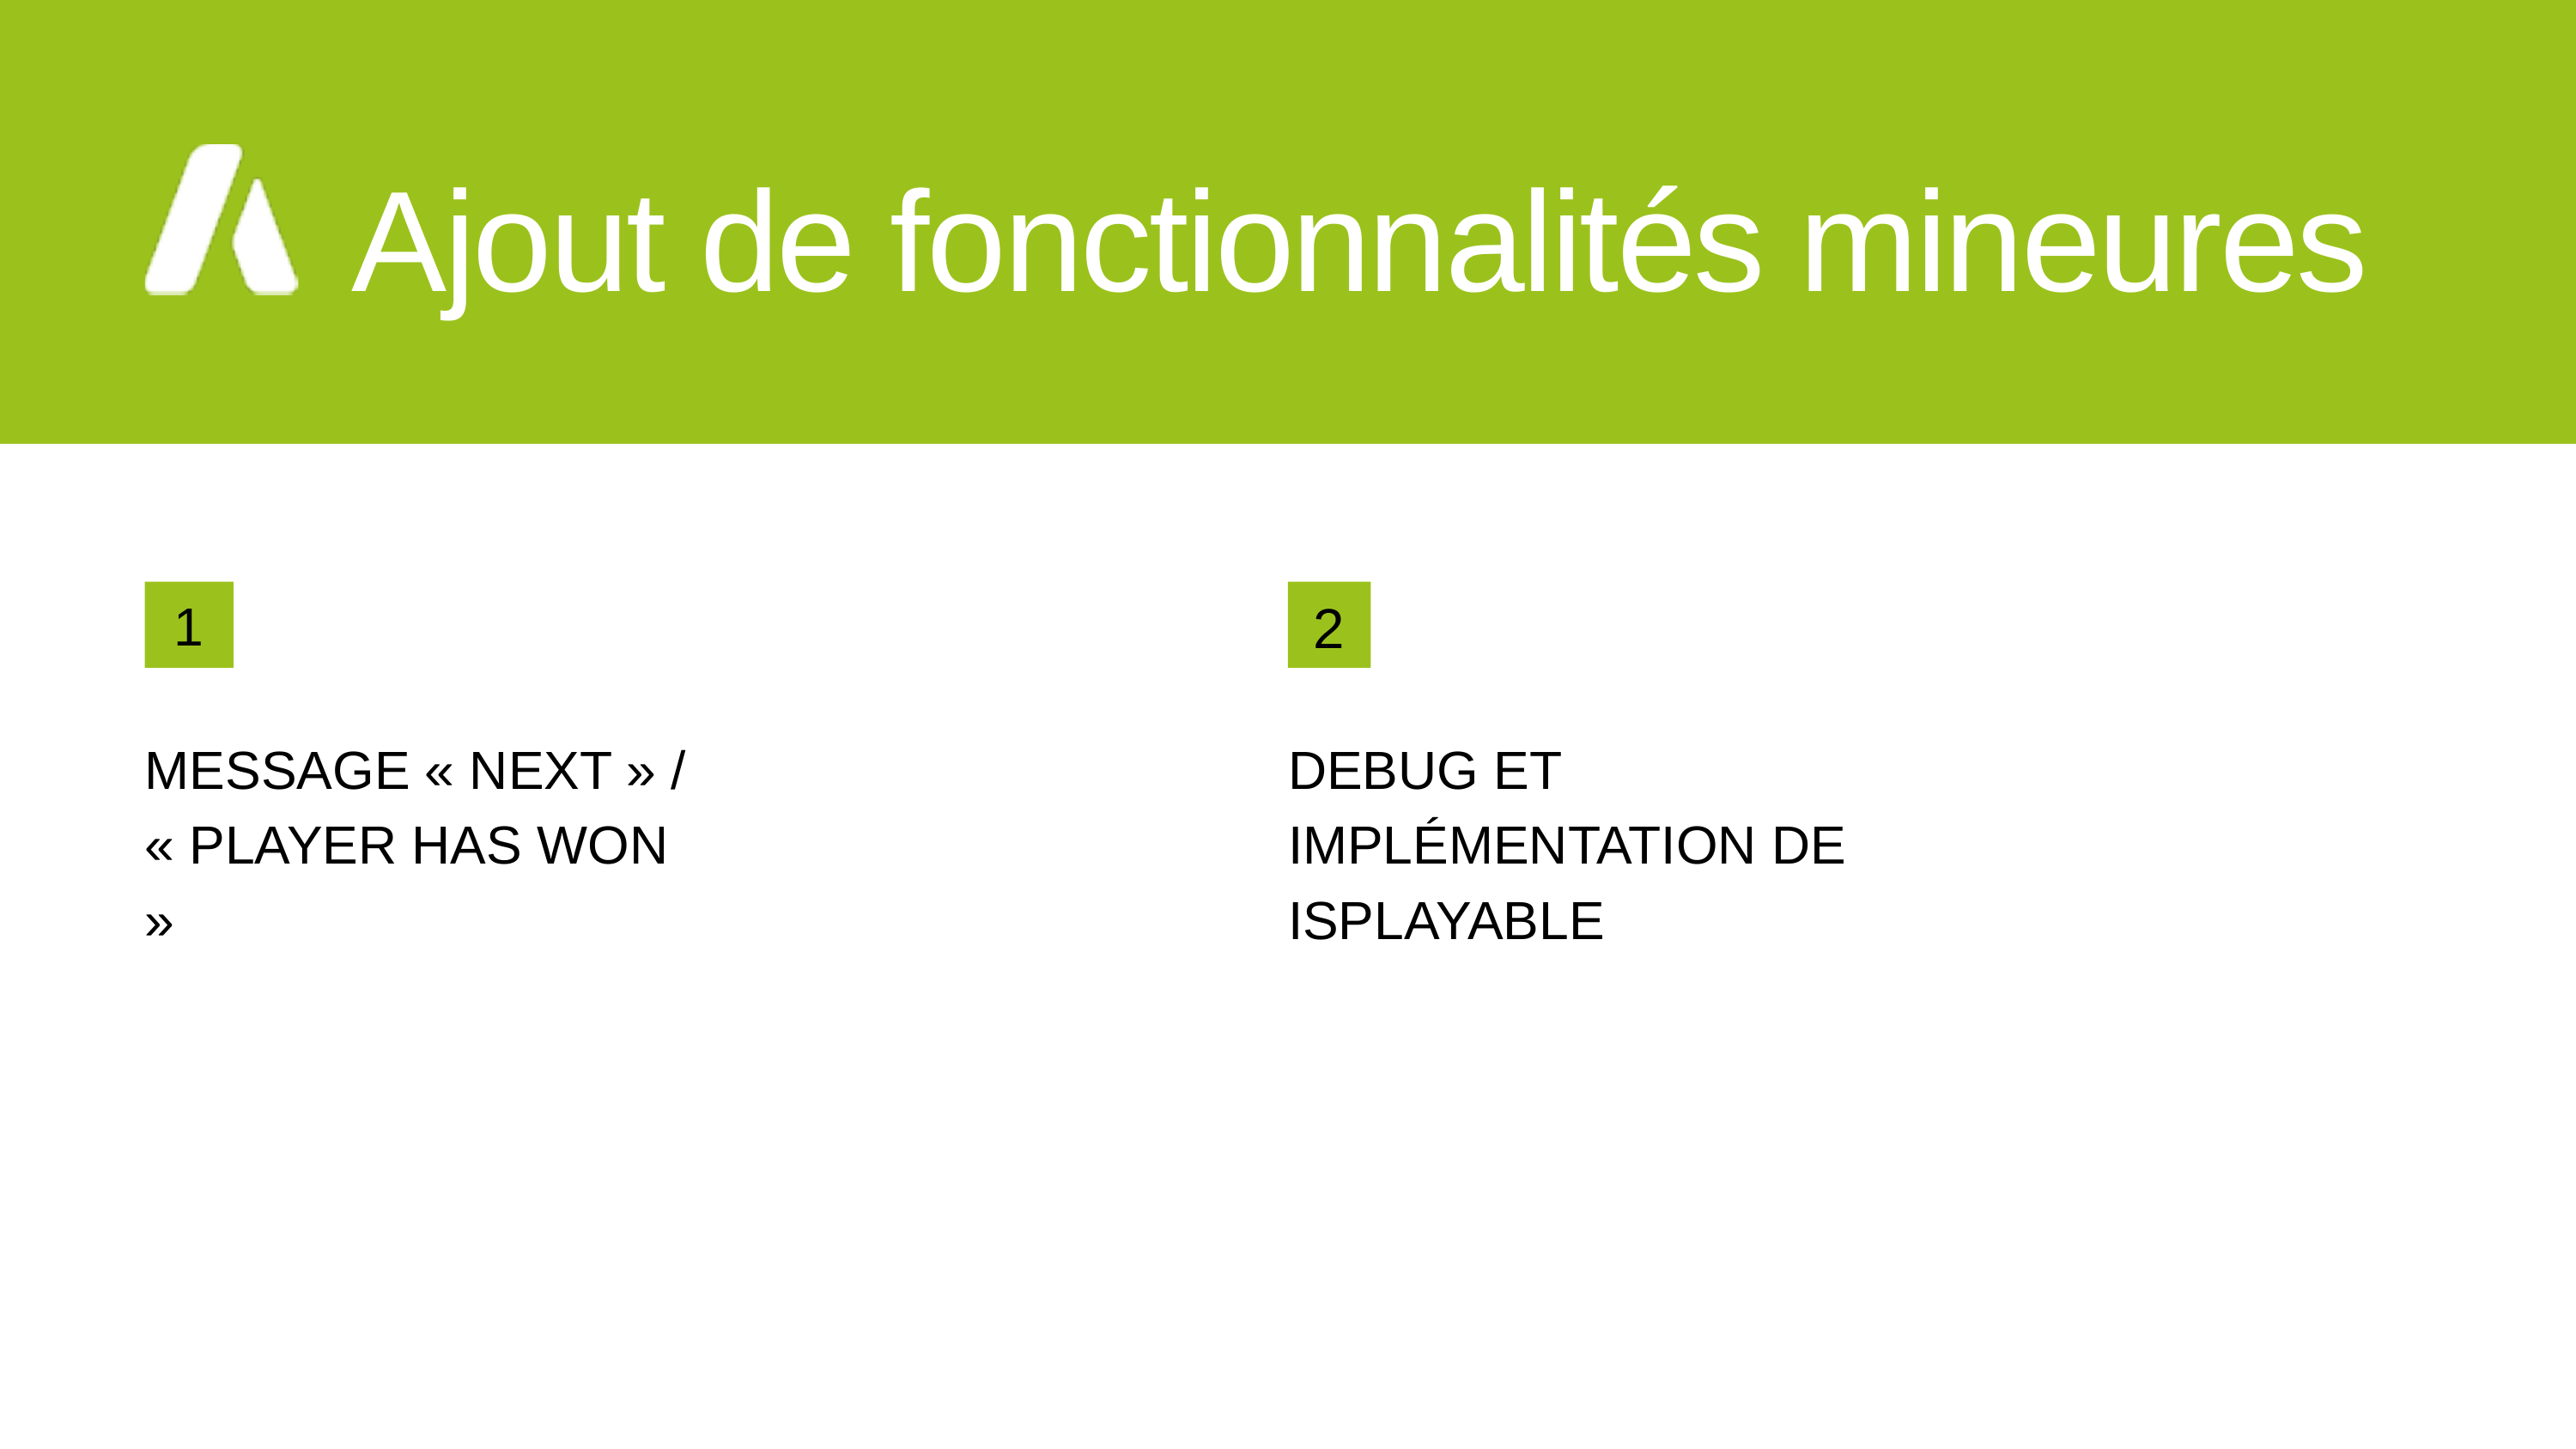

Ajout de fonctionnalités mineures

1

2
MESSAGE « NEXT » / « PLAYER HAS WON »

DEBUG ET IMPLÉMENTATION DE ISPLAYABLE